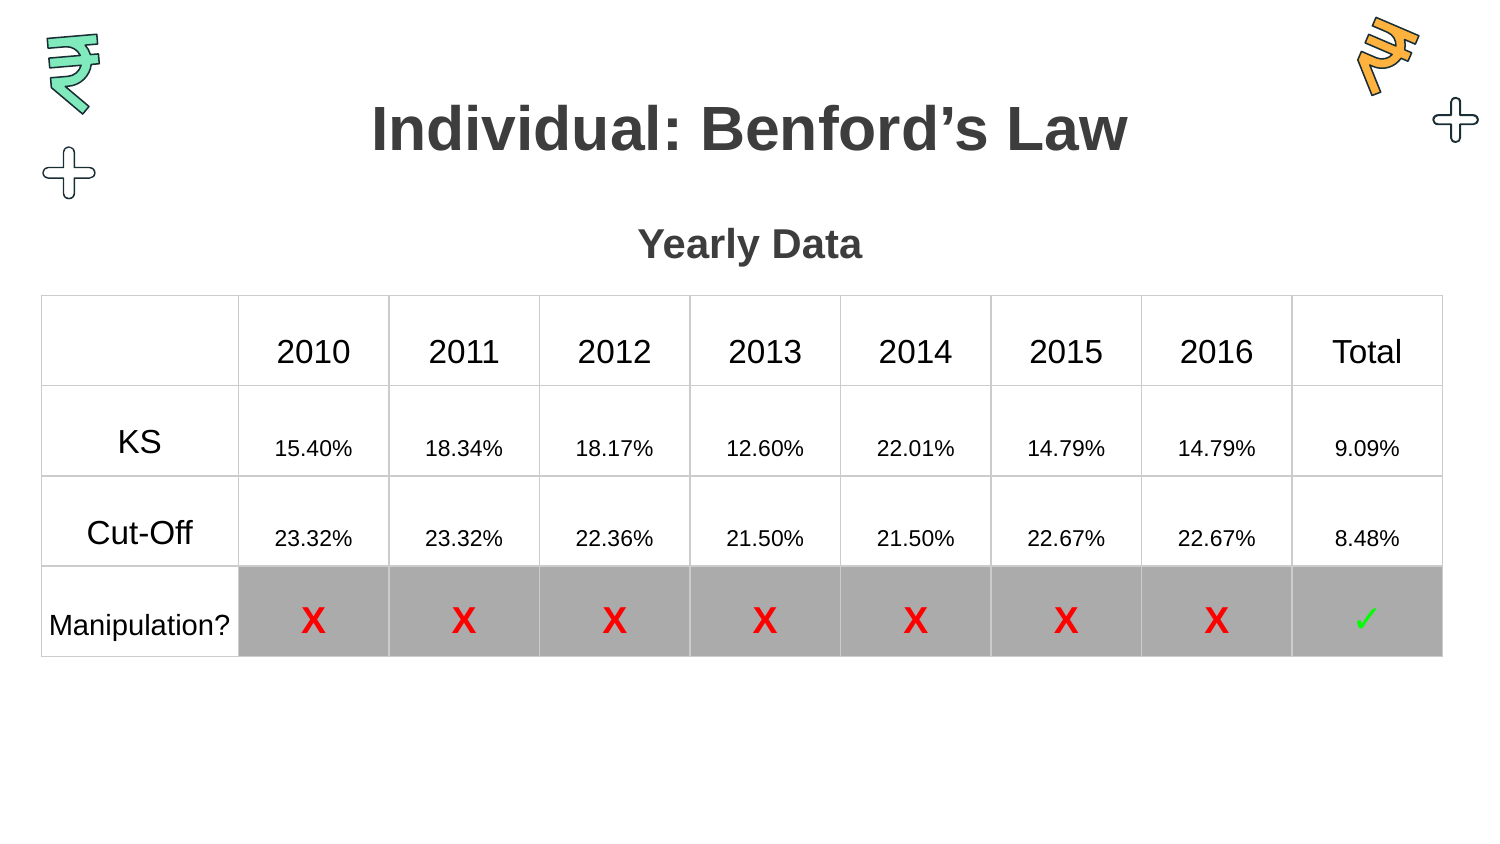

# Individual: Benford’s Law
Yearly Data
|  | 2010 | 2011 | 2012 | 2013 | 2014 | 2015 | 2016 | Total |
| --- | --- | --- | --- | --- | --- | --- | --- | --- |
| KS | 15.40% | 18.34% | 18.17% | 12.60% | 22.01% | 14.79% | 14.79% | 9.09% |
| Cut-Off | 23.32% | 23.32% | 22.36% | 21.50% | 21.50% | 22.67% | 22.67% | 8.48% |
| Manipulation? | X | X | X | X | X | X | X | ✓ |